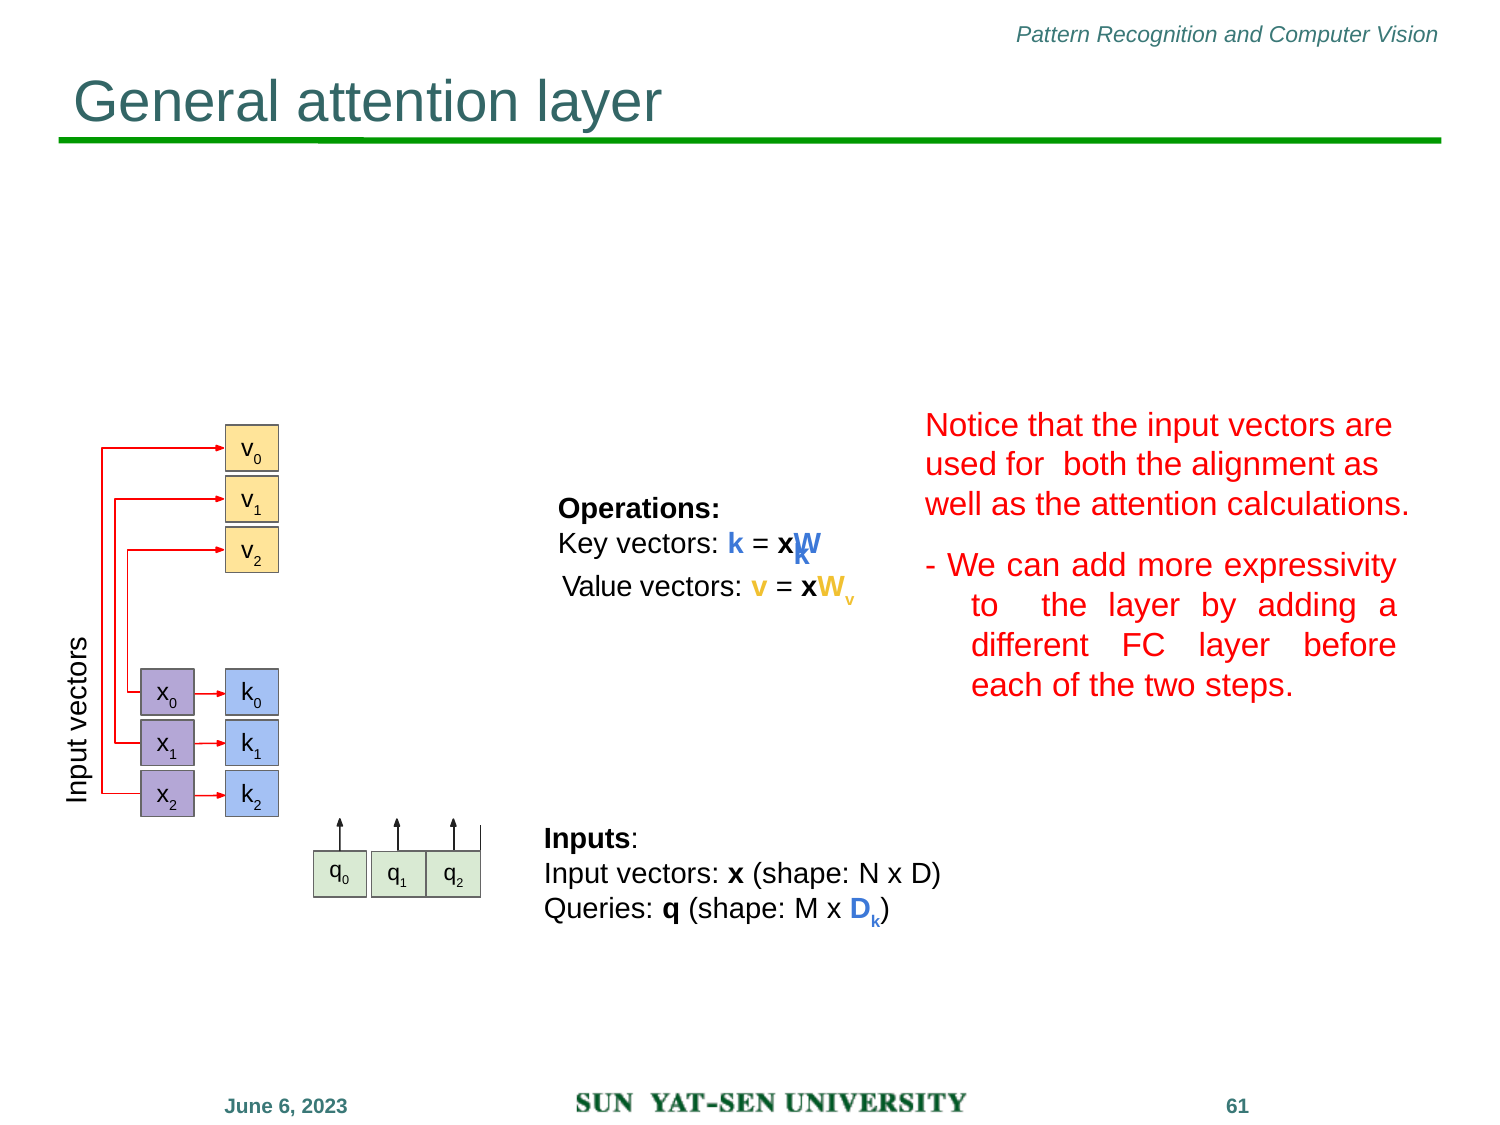

# General attention layer
Notice that the input vectors are used for  both the alignment as well as the attention calculations.

v0

v1
Operations:
Key vectors: k = xW

v2
k
- We can add more expressivity to  the layer by adding a different FC layer before each of the two steps.
Value vectors: v = xWv
Input vectors

x0
k0

x1
k1

x2
k2

Inputs:
Input vectors: x (shape: N x D)  Queries: q (shape: M x Dk)
|  |  |  |  |
| --- | --- | --- | --- |
| q1 |  | q2 |  |
q0